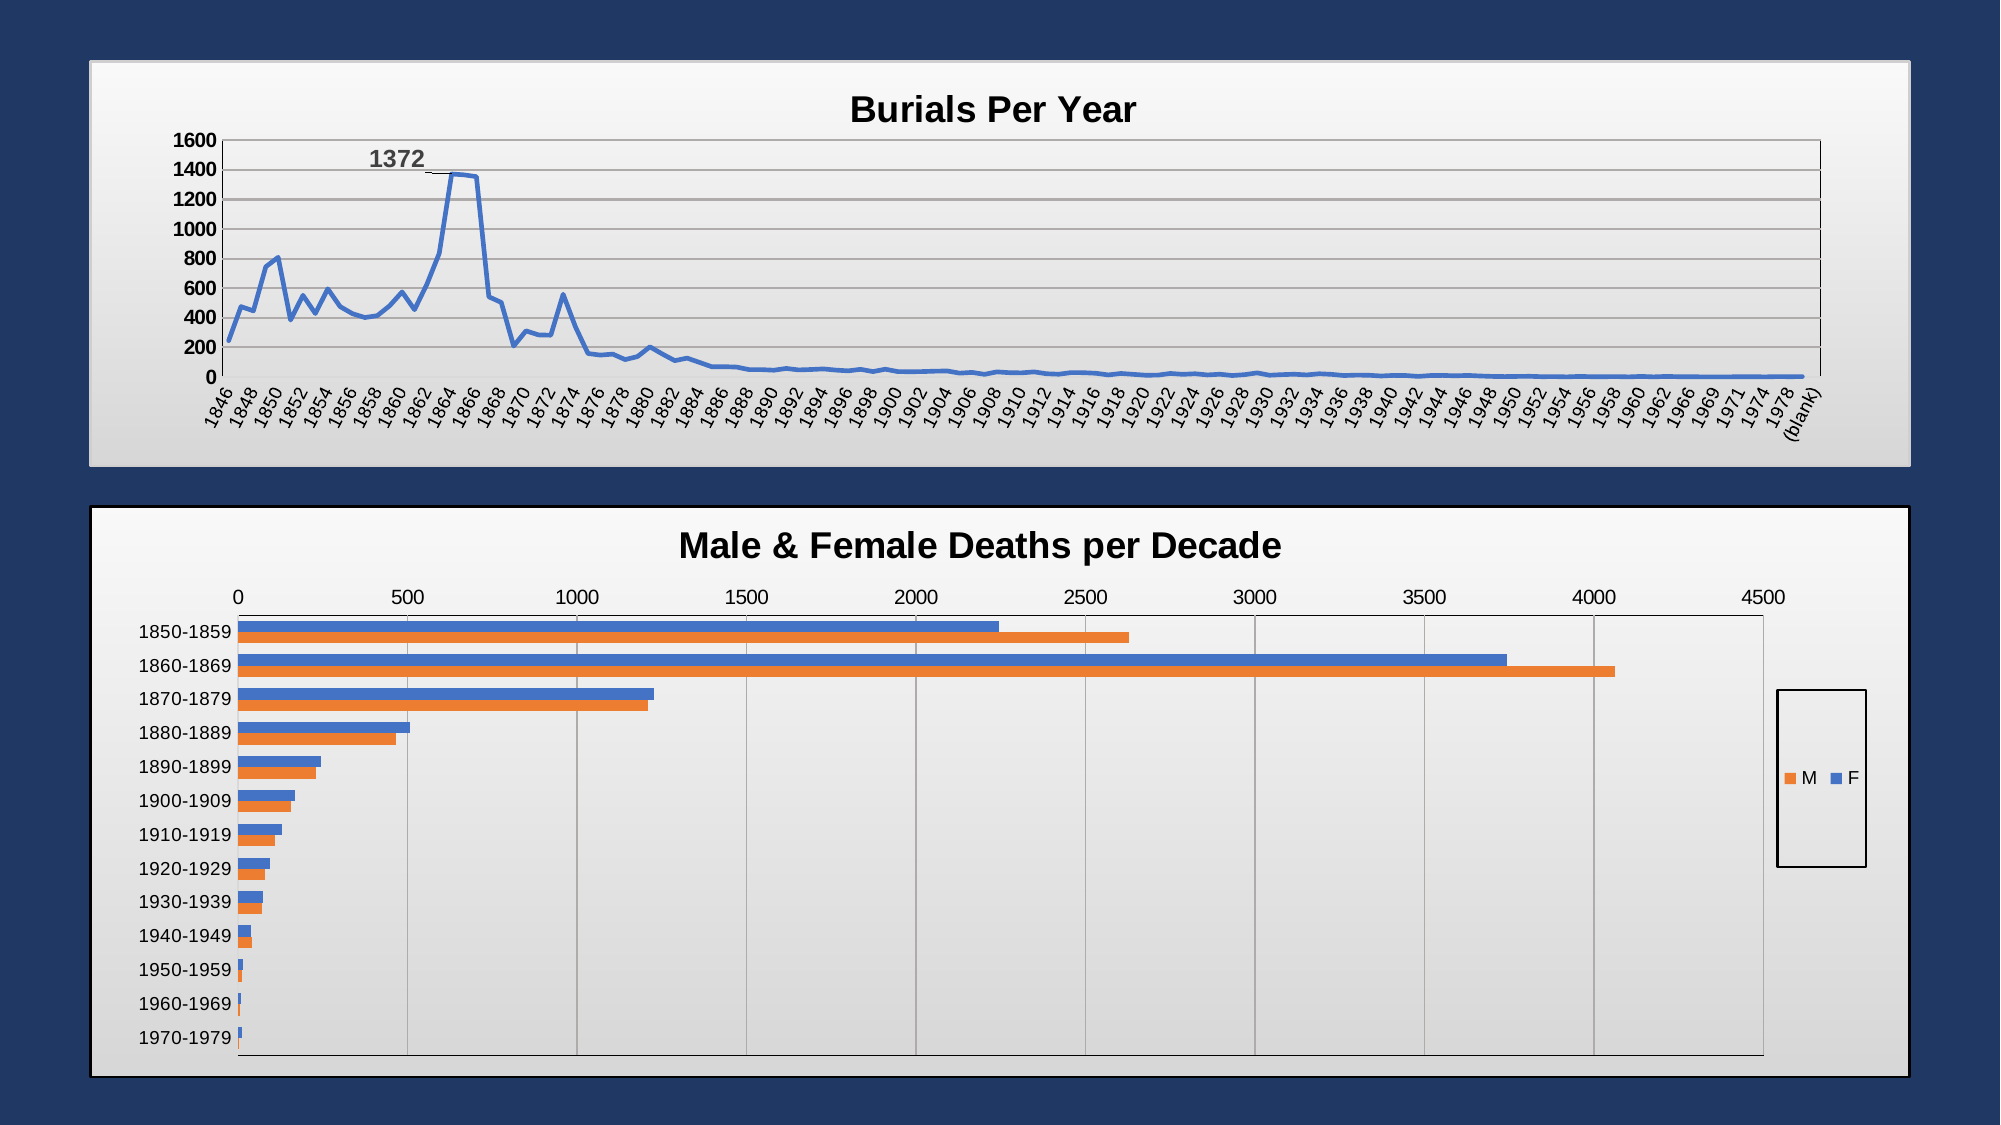

### Chart: Burials Per Year

| Category | Total |
|---|---|
| 1846 | 246.0 |
| 1847 | 476.0 |
| 1848 | 447.0 |
| 1849 | 745.0 |
| 1850 | 809.0 |
| 1851 | 385.0 |
| 1852 | 552.0 |
| 1853 | 429.0 |
| 1854 | 596.0 |
| 1855 | 476.0 |
| 1856 | 428.0 |
| 1857 | 402.0 |
| 1858 | 415.0 |
| 1859 | 482.0 |
| 1860 | 575.0 |
| 1861 | 455.0 |
| 1862 | 627.0 |
| 1863 | 836.0 |
| 1864 | 1372.0 |
| 1865 | 1366.0 |
| 1866 | 1354.0 |
| 1867 | 542.0 |
| 1868 | 504.0 |
| 1869 | 209.0 |
| 1870 | 312.0 |
| 1871 | 285.0 |
| 1872 | 283.0 |
| 1873 | 559.0 |
| 1874 | 337.0 |
| 1875 | 159.0 |
| 1876 | 148.0 |
| 1877 | 155.0 |
| 1878 | 118.0 |
| 1879 | 138.0 |
| 1880 | 204.0 |
| 1881 | 156.0 |
| 1882 | 111.0 |
| 1883 | 128.0 |
| 1884 | 99.0 |
| 1885 | 69.0 |
| 1886 | 70.0 |
| 1887 | 67.0 |
| 1888 | 50.0 |
| 1889 | 50.0 |
| 1890 | 46.0 |
| 1891 | 58.0 |
| 1892 | 48.0 |
| 1893 | 51.0 |
| 1894 | 55.0 |
| 1895 | 47.0 |
| 1896 | 42.0 |
| 1897 | 52.0 |
| 1898 | 37.0 |
| 1899 | 53.0 |
| 1900 | 37.0 |
| 1901 | 36.0 |
| 1902 | 37.0 |
| 1903 | 40.0 |
| 1904 | 41.0 |
| 1905 | 26.0 |
| 1906 | 31.0 |
| 1907 | 18.0 |
| 1908 | 35.0 |
| 1909 | 29.0 |
| 1910 | 28.0 |
| 1911 | 35.0 |
| 1912 | 22.0 |
| 1913 | 19.0 |
| 1914 | 30.0 |
| 1915 | 29.0 |
| 1916 | 25.0 |
| 1917 | 14.0 |
| 1918 | 24.0 |
| 1919 | 18.0 |
| 1920 | 12.0 |
| 1921 | 13.0 |
| 1922 | 24.0 |
| 1923 | 18.0 |
| 1924 | 22.0 |
| 1925 | 14.0 |
| 1926 | 19.0 |
| 1927 | 10.0 |
| 1928 | 16.0 |
| 1929 | 28.0 |
| 1930 | 12.0 |
| 1931 | 16.0 |
| 1932 | 19.0 |
| 1933 | 14.0 |
| 1934 | 22.0 |
| 1935 | 18.0 |
| 1936 | 10.0 |
| 1937 | 13.0 |
| 1938 | 12.0 |
| 1939 | 7.0 |
| 1940 | 11.0 |
| 1941 | 10.0 |
| 1942 | 4.0 |
| 1943 | 10.0 |
| 1944 | 11.0 |
| 1945 | 8.0 |
| 1946 | 11.0 |
| 1947 | 7.0 |
| 1948 | 4.0 |
| 1949 | 3.0 |
| 1950 | 4.0 |
| 1951 | 5.0 |
| 1952 | 2.0 |
| 1953 | 3.0 |
| 1954 | 1.0 |
| 1955 | 4.0 |
| 1956 | 2.0 |
| 1957 | 2.0 |
| 1958 | 3.0 |
| 1959 | 1.0 |
| 1960 | 4.0 |
| 1961 | 1.0 |
| 1962 | 4.0 |
| 1964 | 2.0 |
| 1966 | 2.0 |
| 1968 | 1.0 |
| 1969 | 1.0 |
| 1970 | 1.0 |
| 1971 | 2.0 |
| 1972 | 2.0 |
| 1974 | 1.0 |
| 1977 | 3.0 |
| 1978 | 2.0 |
| 1979 | 3.0 |
| (blank) | None |

### Chart: Male & Female Deaths per Decade

| Category | F | M |
|---|---|---|
| 1850-1859 | 2244.0 | 2630.0 |
| 1860-1869 | 3744.0 | 4063.0 |
| 1870-1879 | 1226.0 | 1208.0 |
| 1880-1889 | 507.0 | 467.0 |
| 1890-1899 | 245.0 | 230.0 |
| 1900-1909 | 167.0 | 157.0 |
| 1910-1919 | 129.0 | 108.0 |
| 1920-1929 | 95.0 | 80.0 |
| 1930-1939 | 72.0 | 70.0 |
| 1940-1949 | 38.0 | 40.0 |
| 1950-1959 | 16.0 | 11.0 |
| 1960-1969 | 8.0 | 7.0 |
| 1970-1979 | 11.0 | 3.0 |